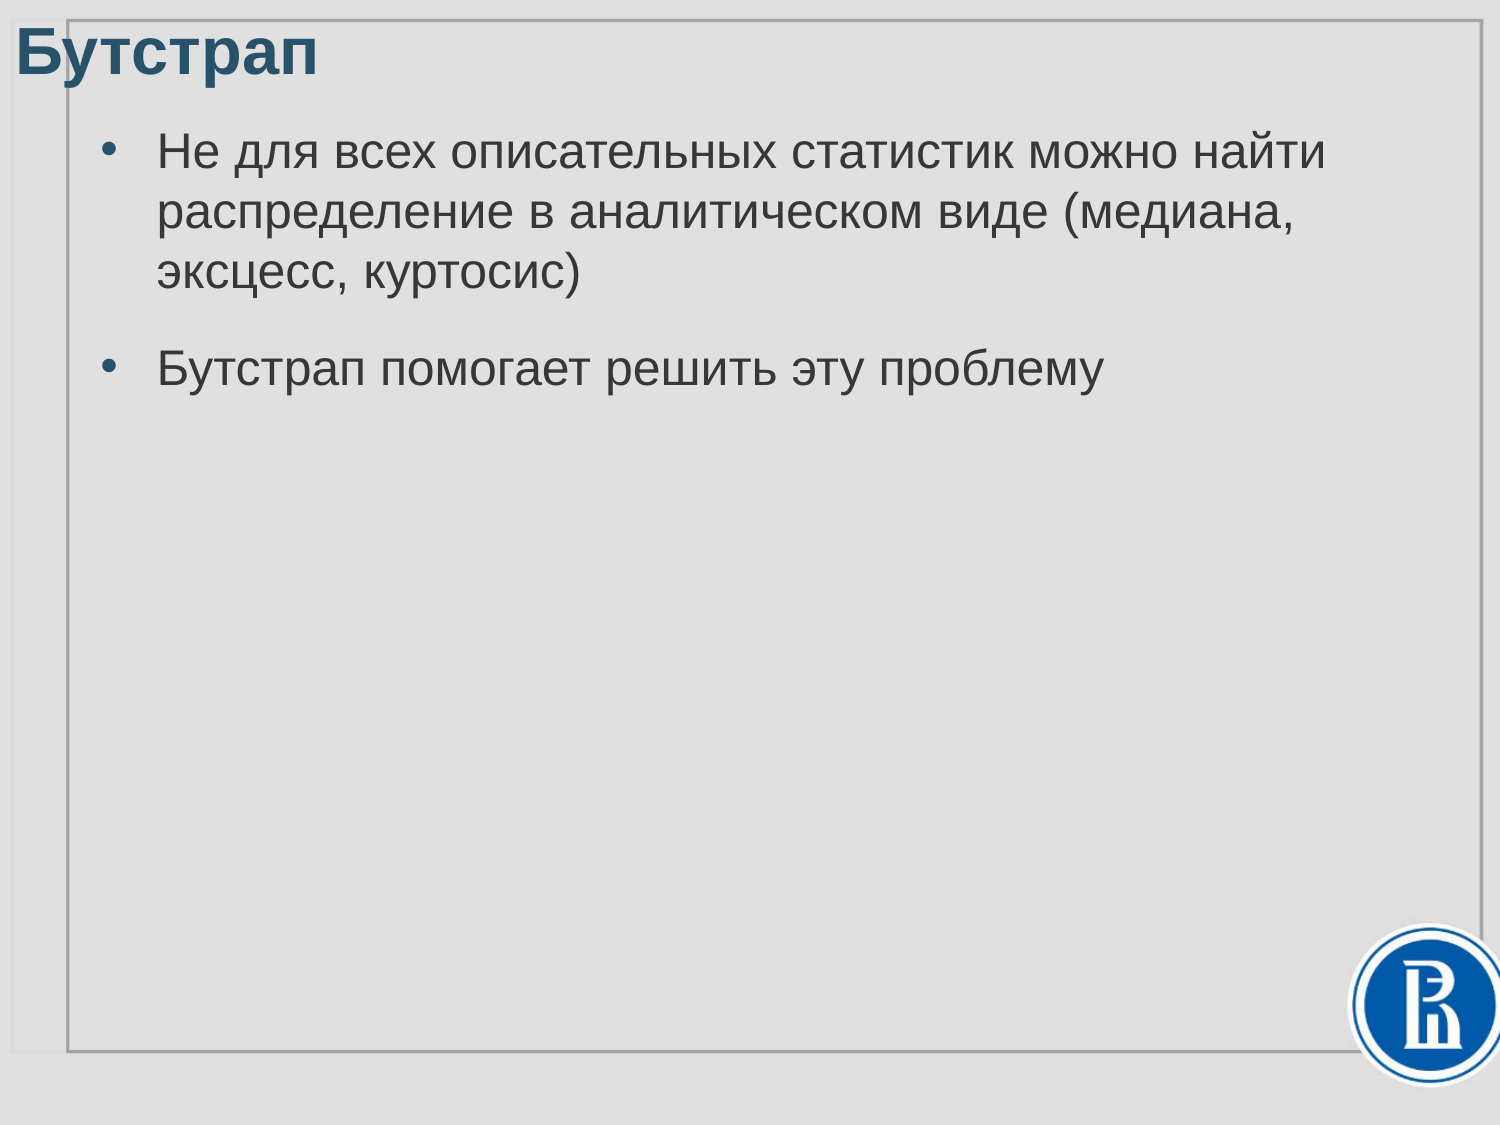

# Бутстрап
Не для всех описательных статистик можно найти распределение в аналитическом виде (медиана, эксцесс, куртосис)
Бутстрап помогает решить эту проблему